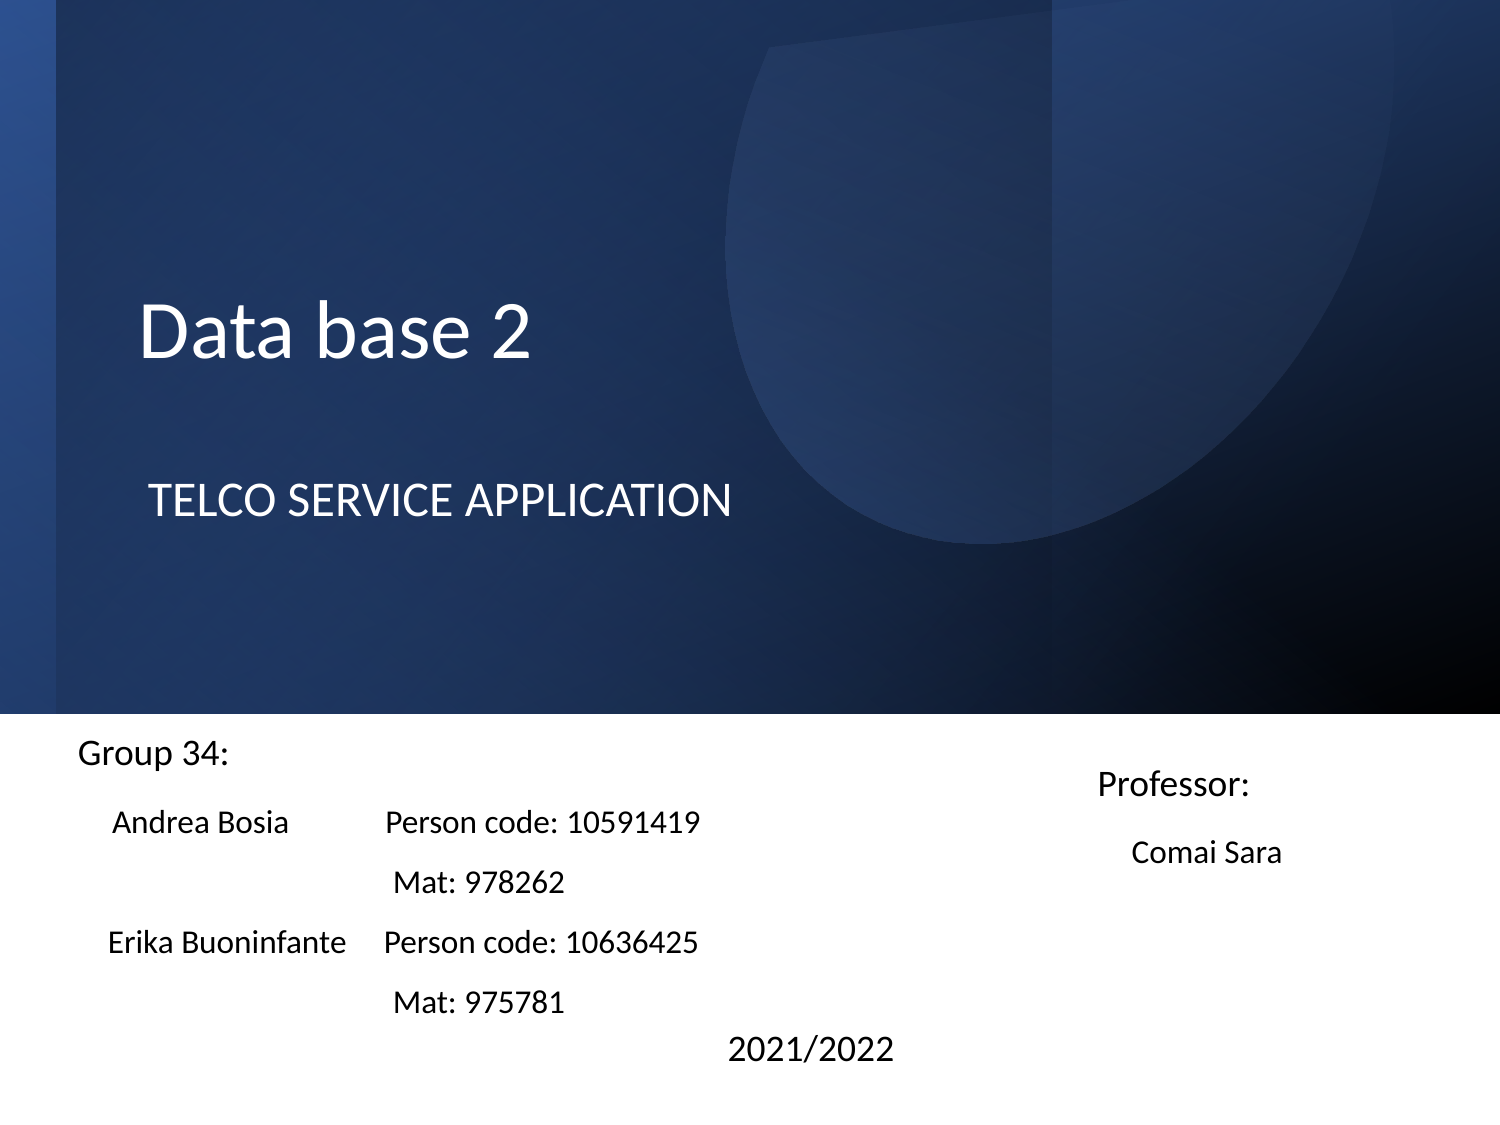

# Data base 2
TELCO SERVICE APPLICATION
Group 34:
    Andrea Bosia	 Person code: 10591419
		  Mat: 978262
    Erika Buoninfante     Person code: 10636425
		  Mat: 975781
Professor:
    Comai Sara
2021/2022